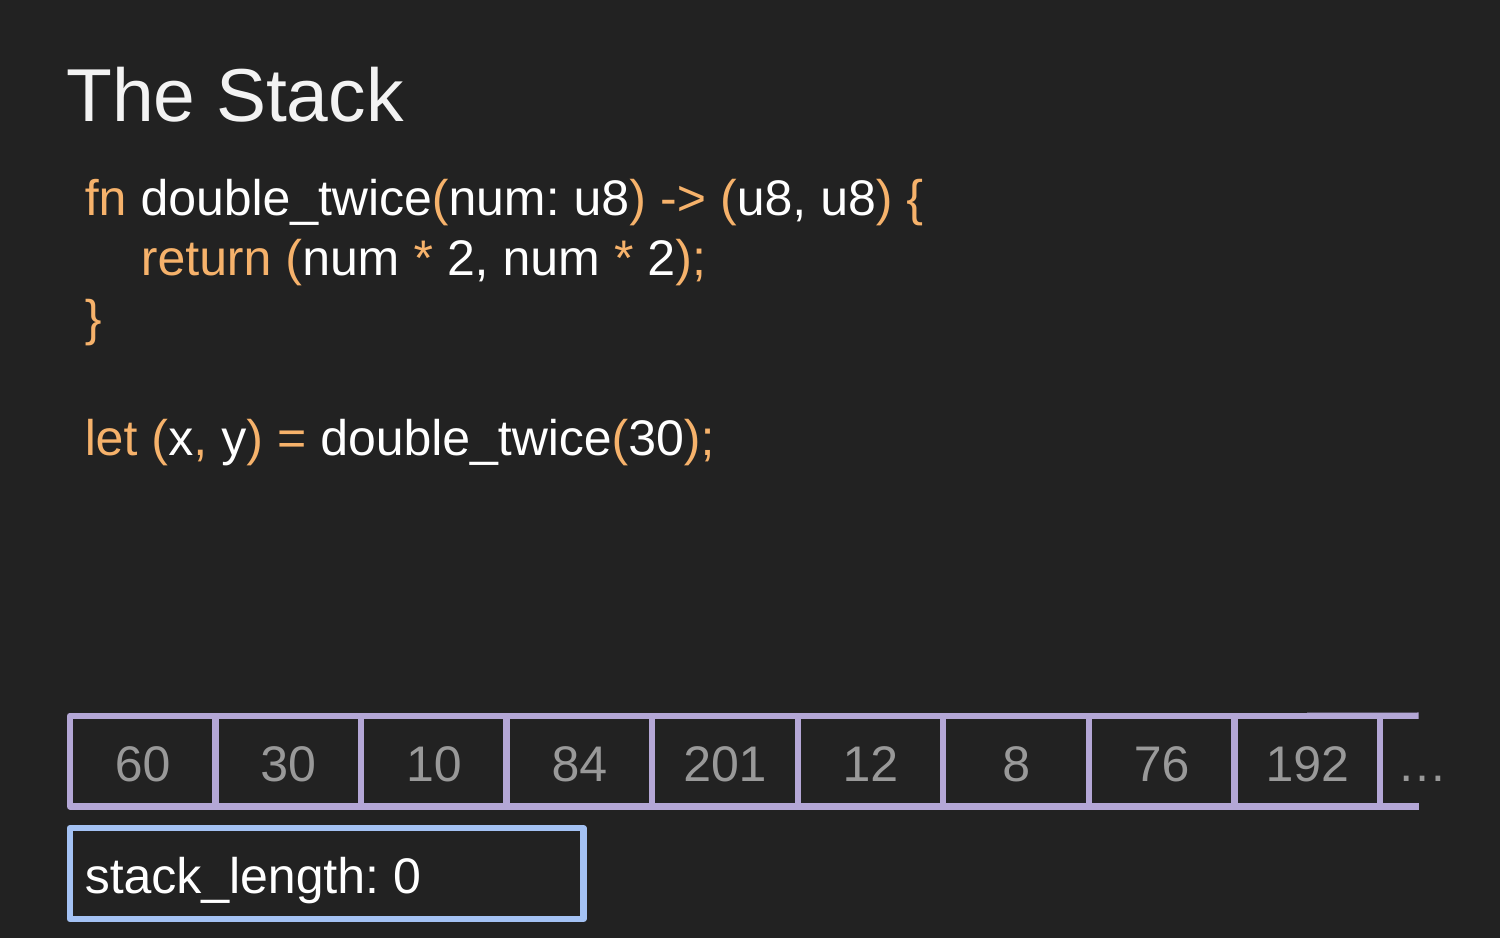

The Stack
fn double_twice(num: u8) -> (u8, u8) {
    return (num * 2, num * 2);
}
let (x, y) = double_twice(30);
60
30
10
84
201
12
8
76
192
…
stack_length: 0